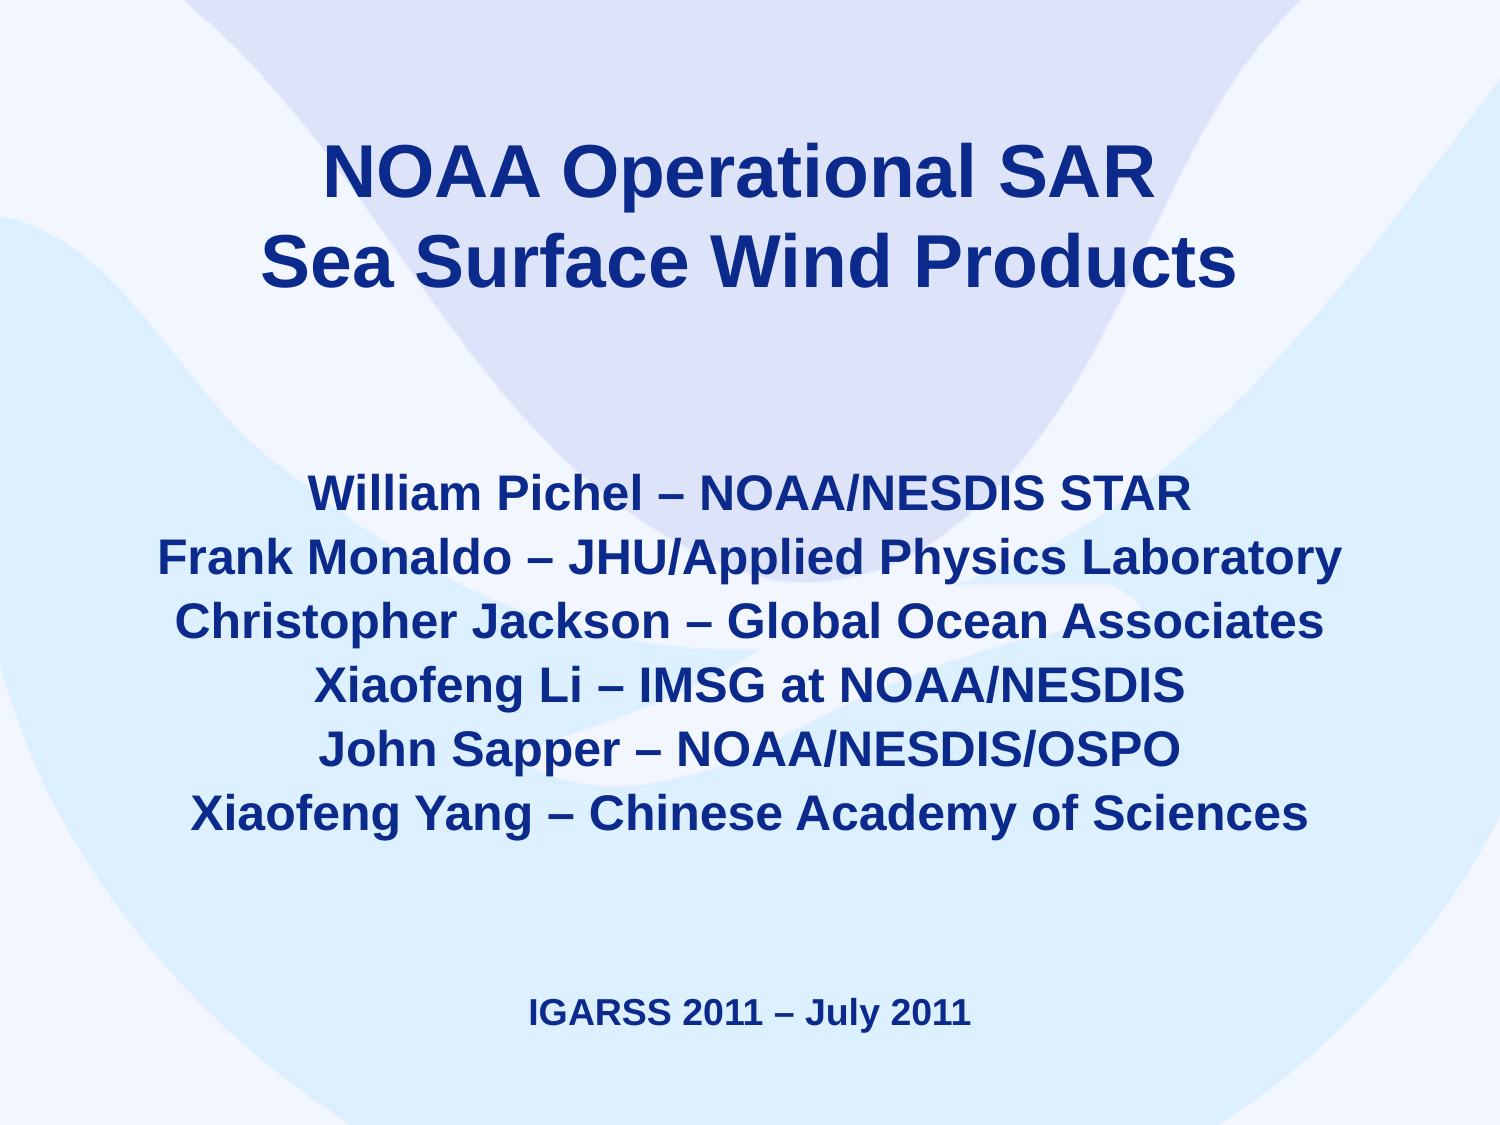

# NOAA Operational SAR Sea Surface Wind Products

William Pichel – NOAA/NESDIS STAR
Frank Monaldo – JHU/Applied Physics Laboratory
Christopher Jackson – Global Ocean Associates
Xiaofeng Li – IMSG at NOAA/NESDIS
John Sapper – NOAA/NESDIS/OSPO
Xiaofeng Yang – Chinese Academy of Sciences

IGARSS 2011 – July 2011